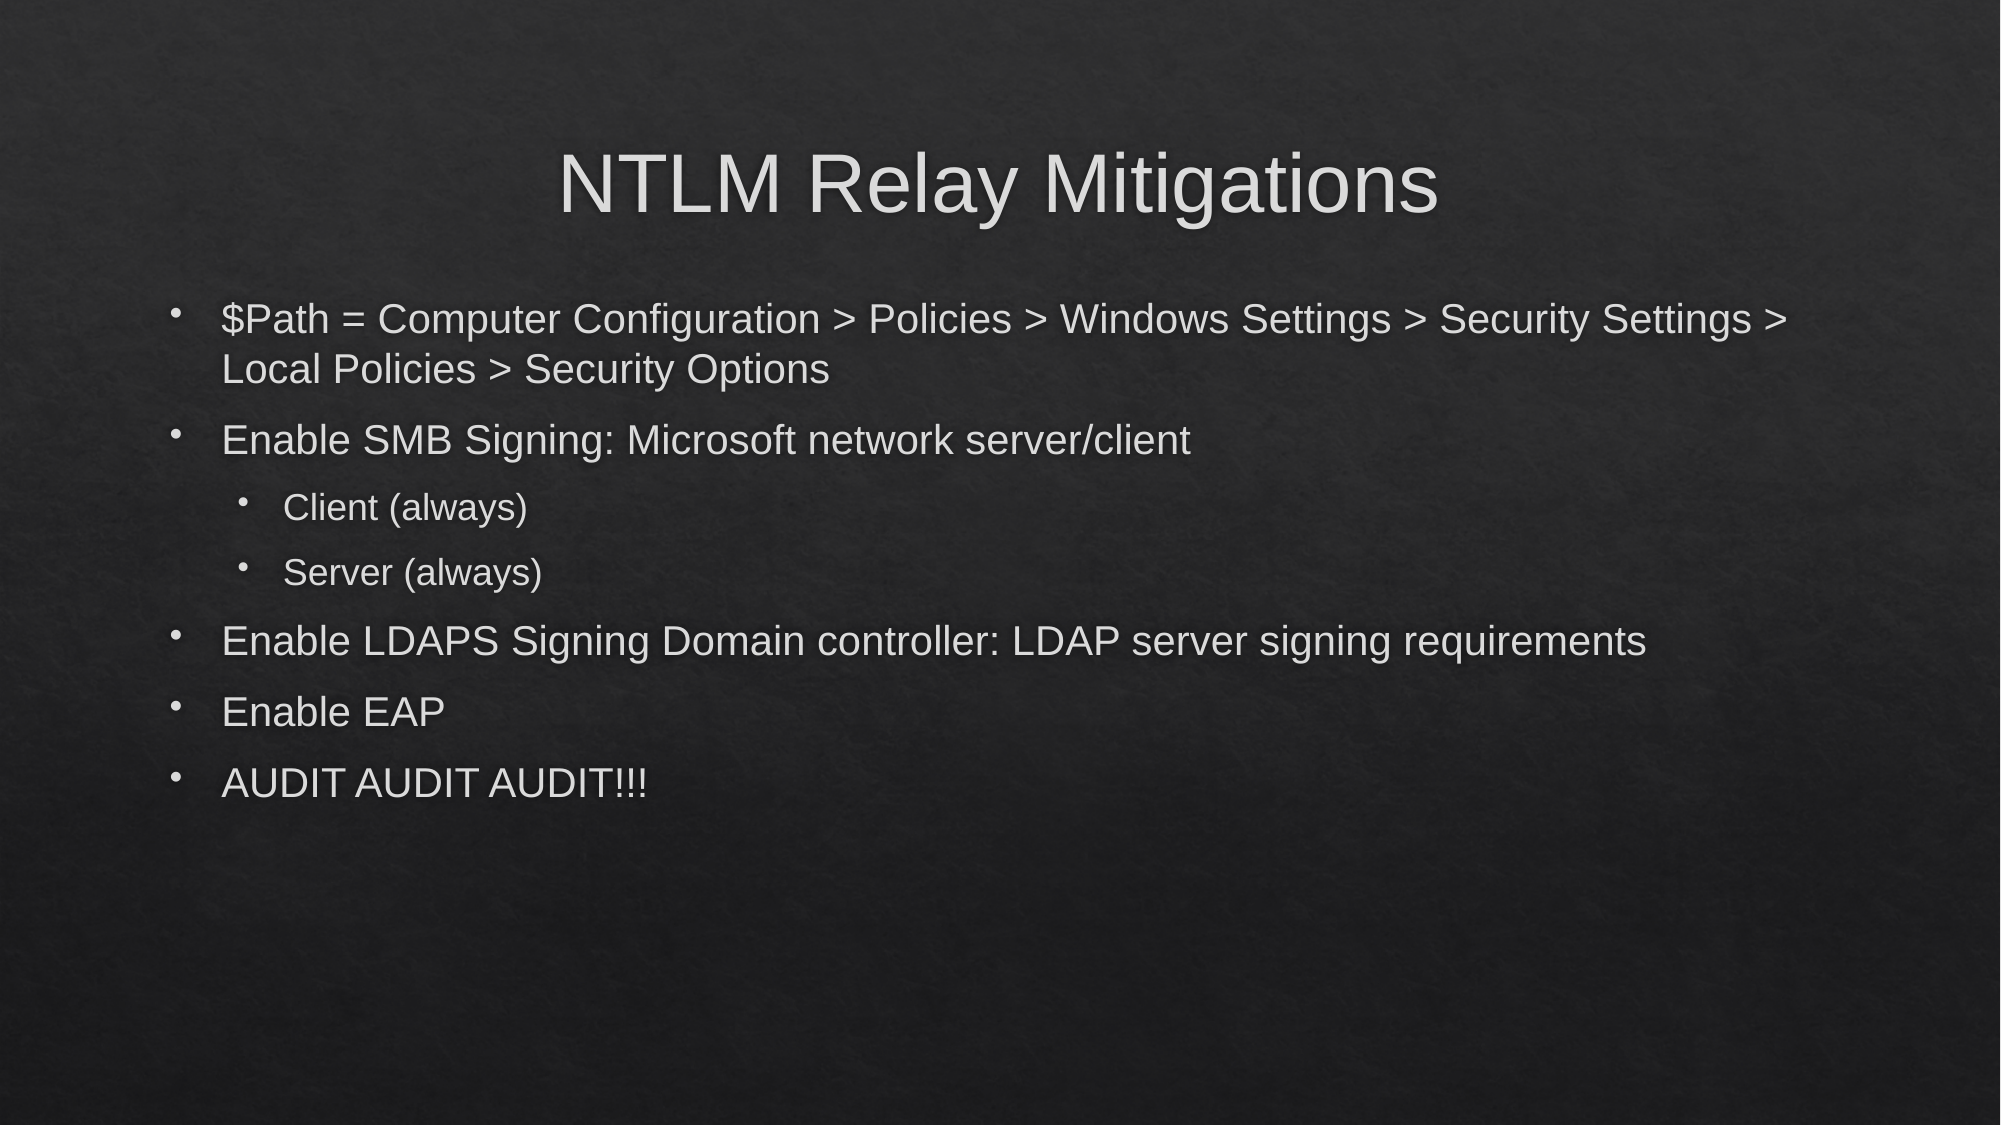

# NTLM Relay Mitigations
$Path = Computer Configuration > Policies > Windows Settings > Security Settings > Local Policies > Security Options
Enable SMB Signing: Microsoft network server/client
Client (always)
Server (always)
Enable LDAPS Signing Domain controller: LDAP server signing requirements
Enable EAP
AUDIT AUDIT AUDIT!!!